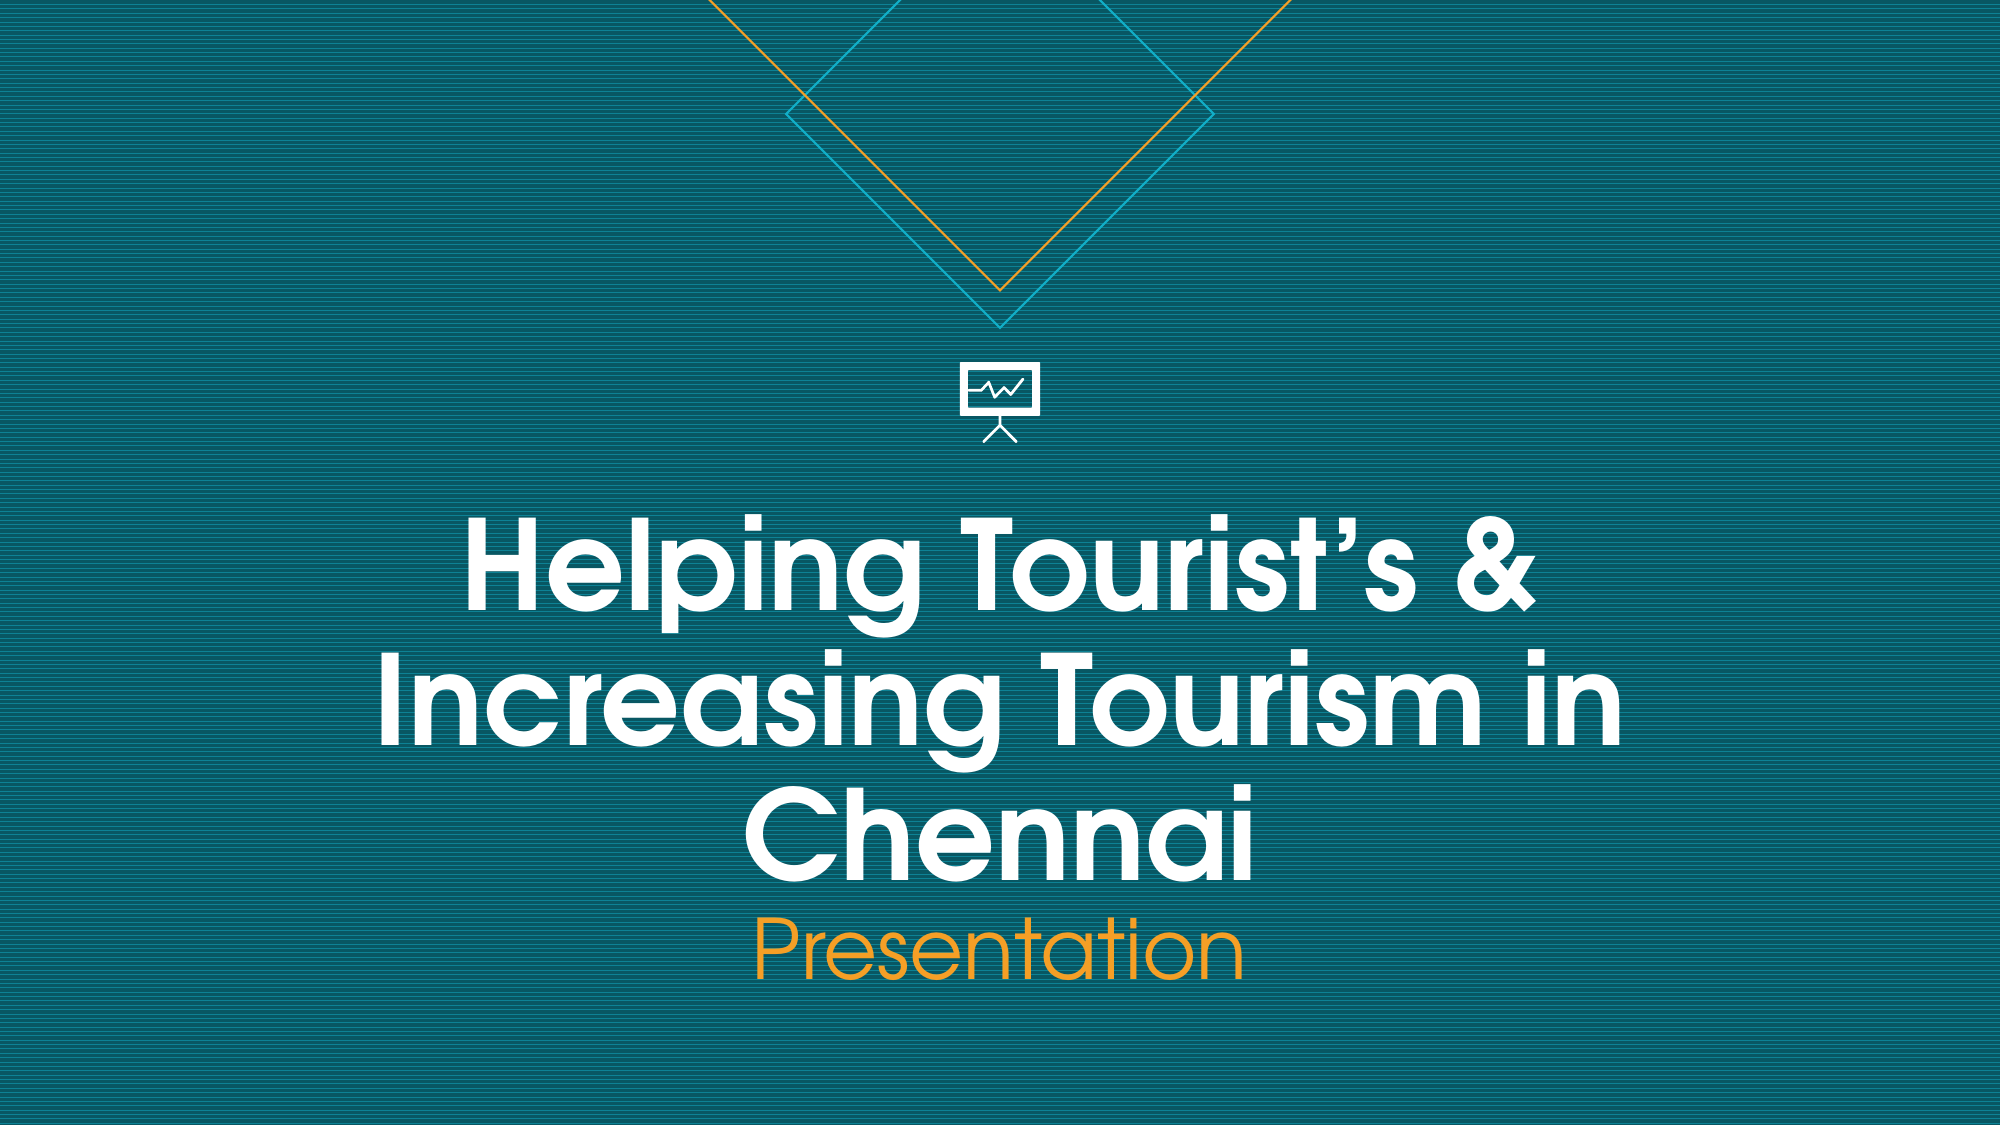

# Helping Tourist’s & Increasing Tourism in Chennai Presentation